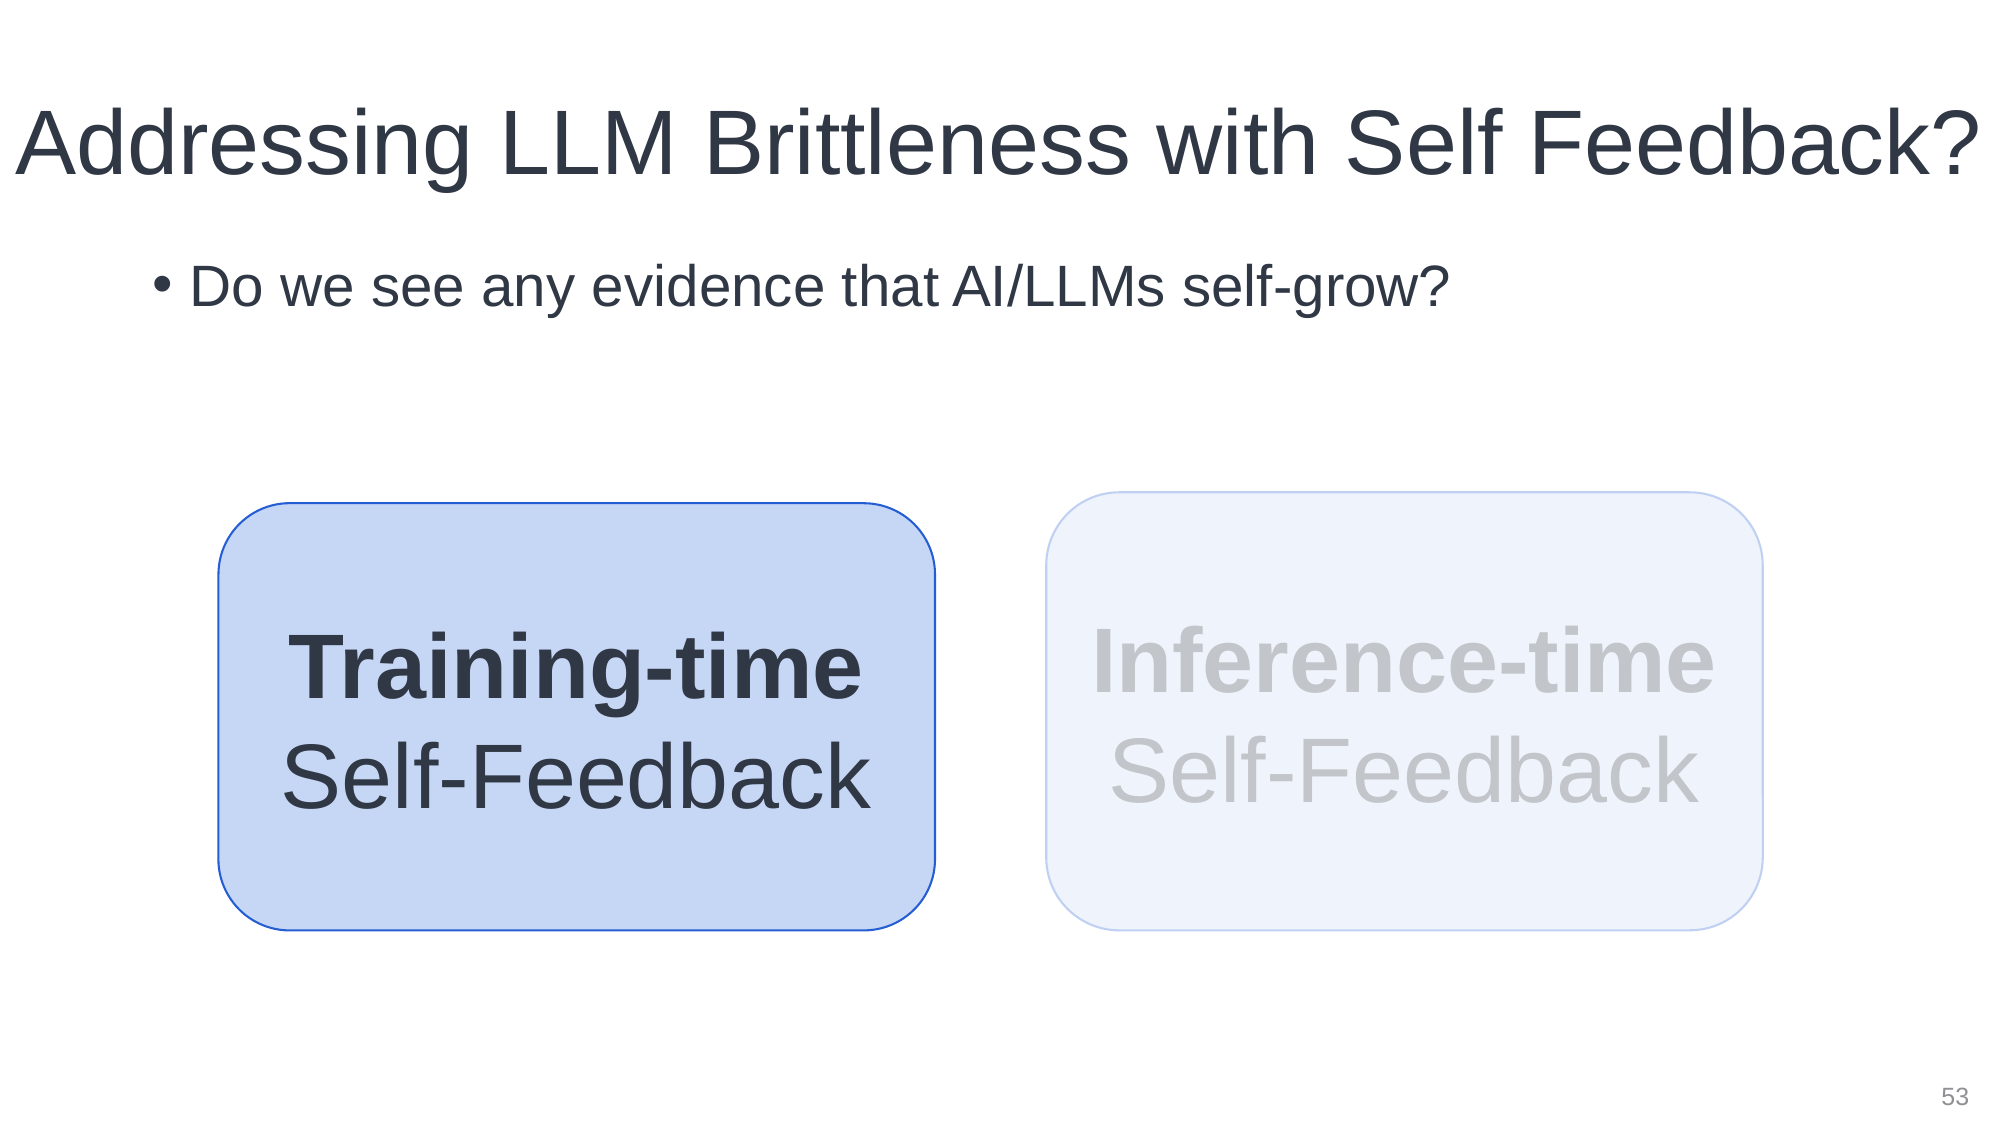

# Addressing LLM Brittleness with Self Feedback?
Do we see any evidence that AI/LLMs self-grow?

Inference-time Self-Feedback
Training-time Self-Feedback
53